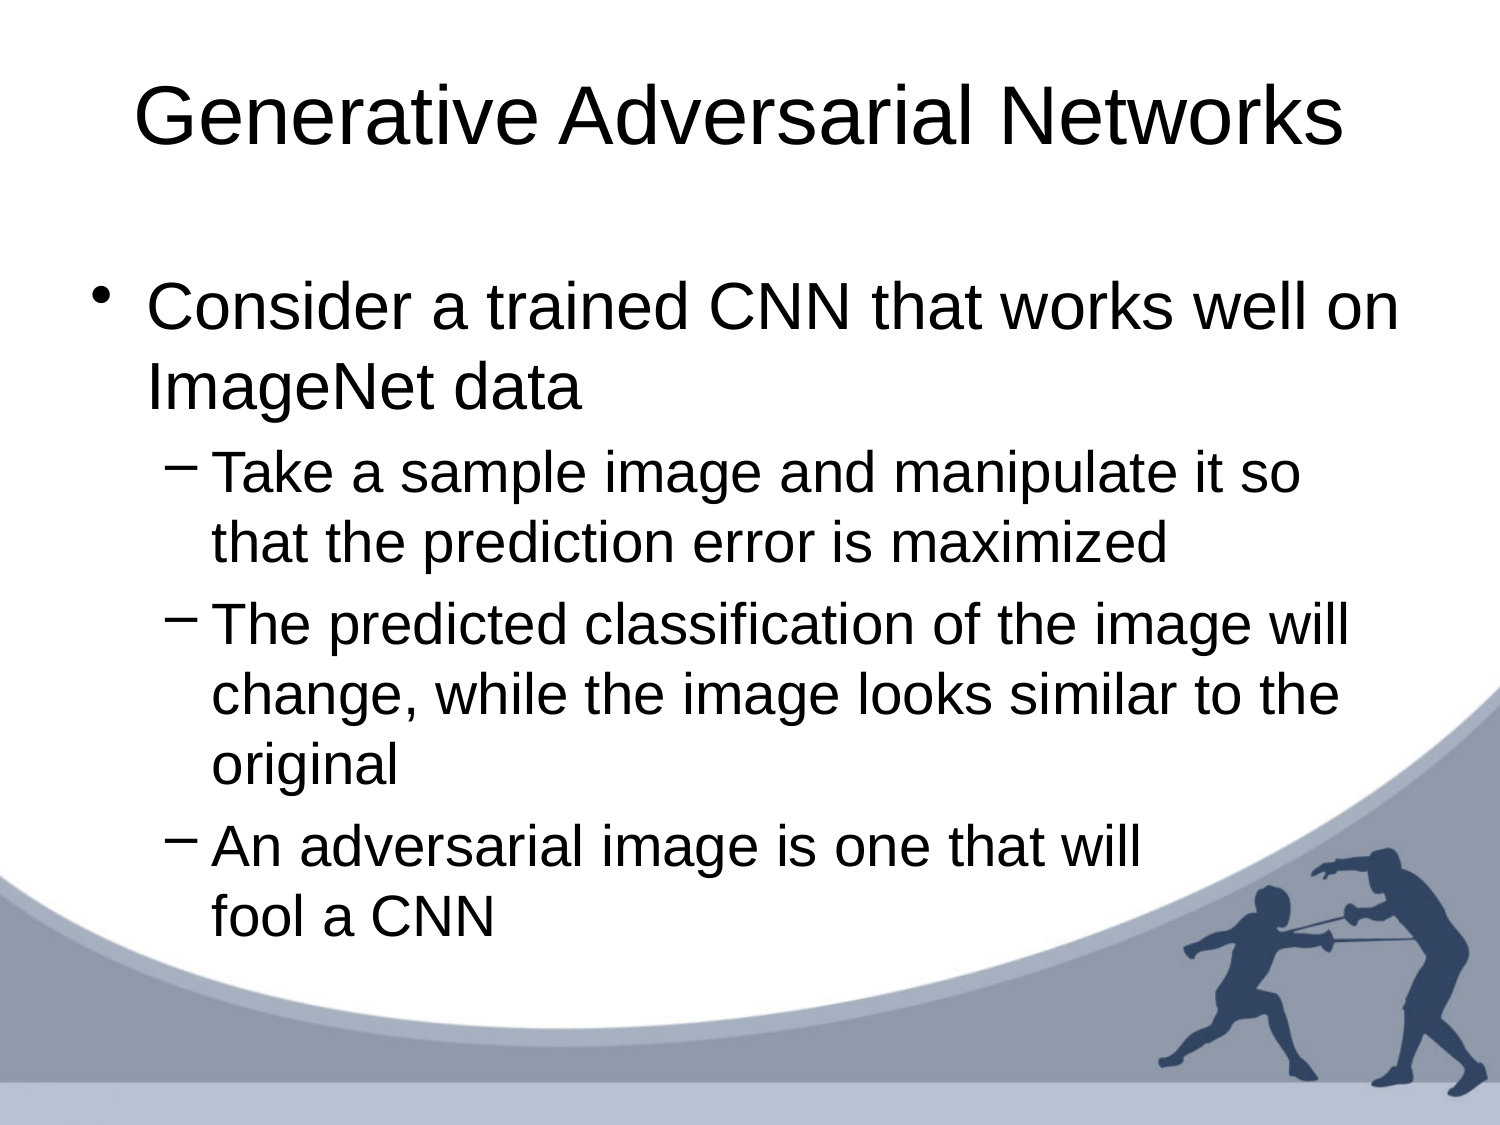

# Generative Adversarial Networks
Consider a trained CNN that works well on ImageNet data
Take a sample image and manipulate it so that the prediction error is maximized
The predicted classification of the image will change, while the image looks similar to the original
An adversarial image is one that will
fool a CNN